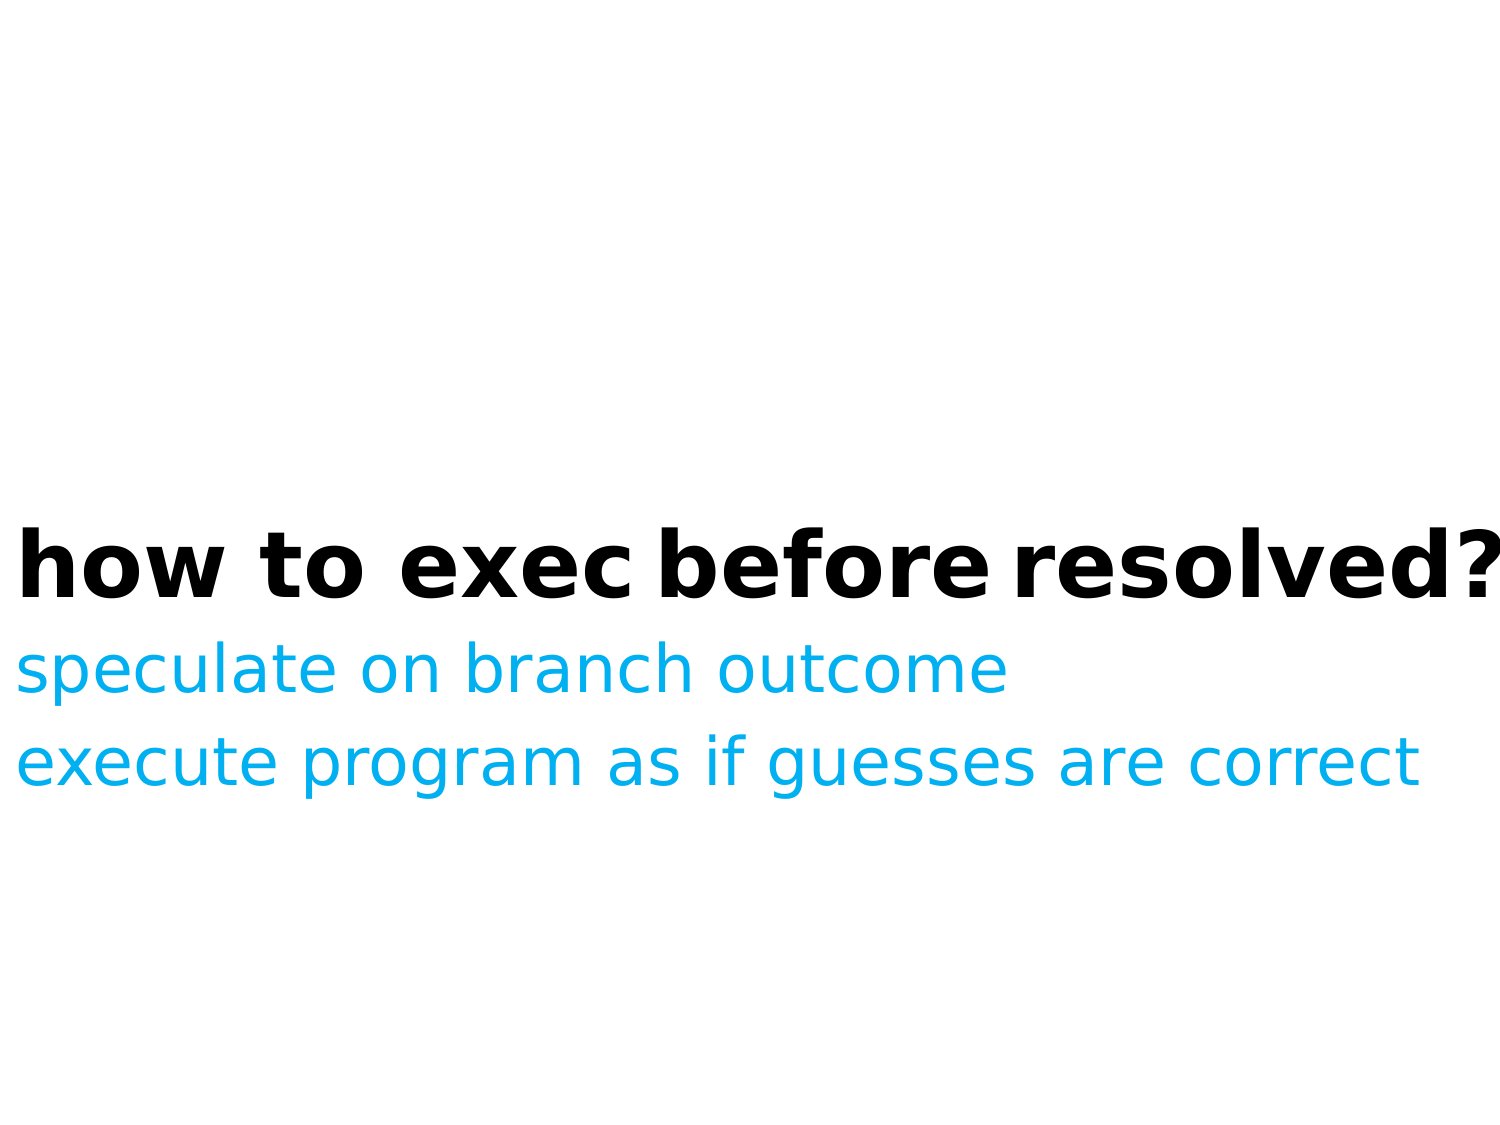

if correct prediction, continue execution
# how to exec before resolved?

speculate on branch outcome
execute program as if guesses are correct